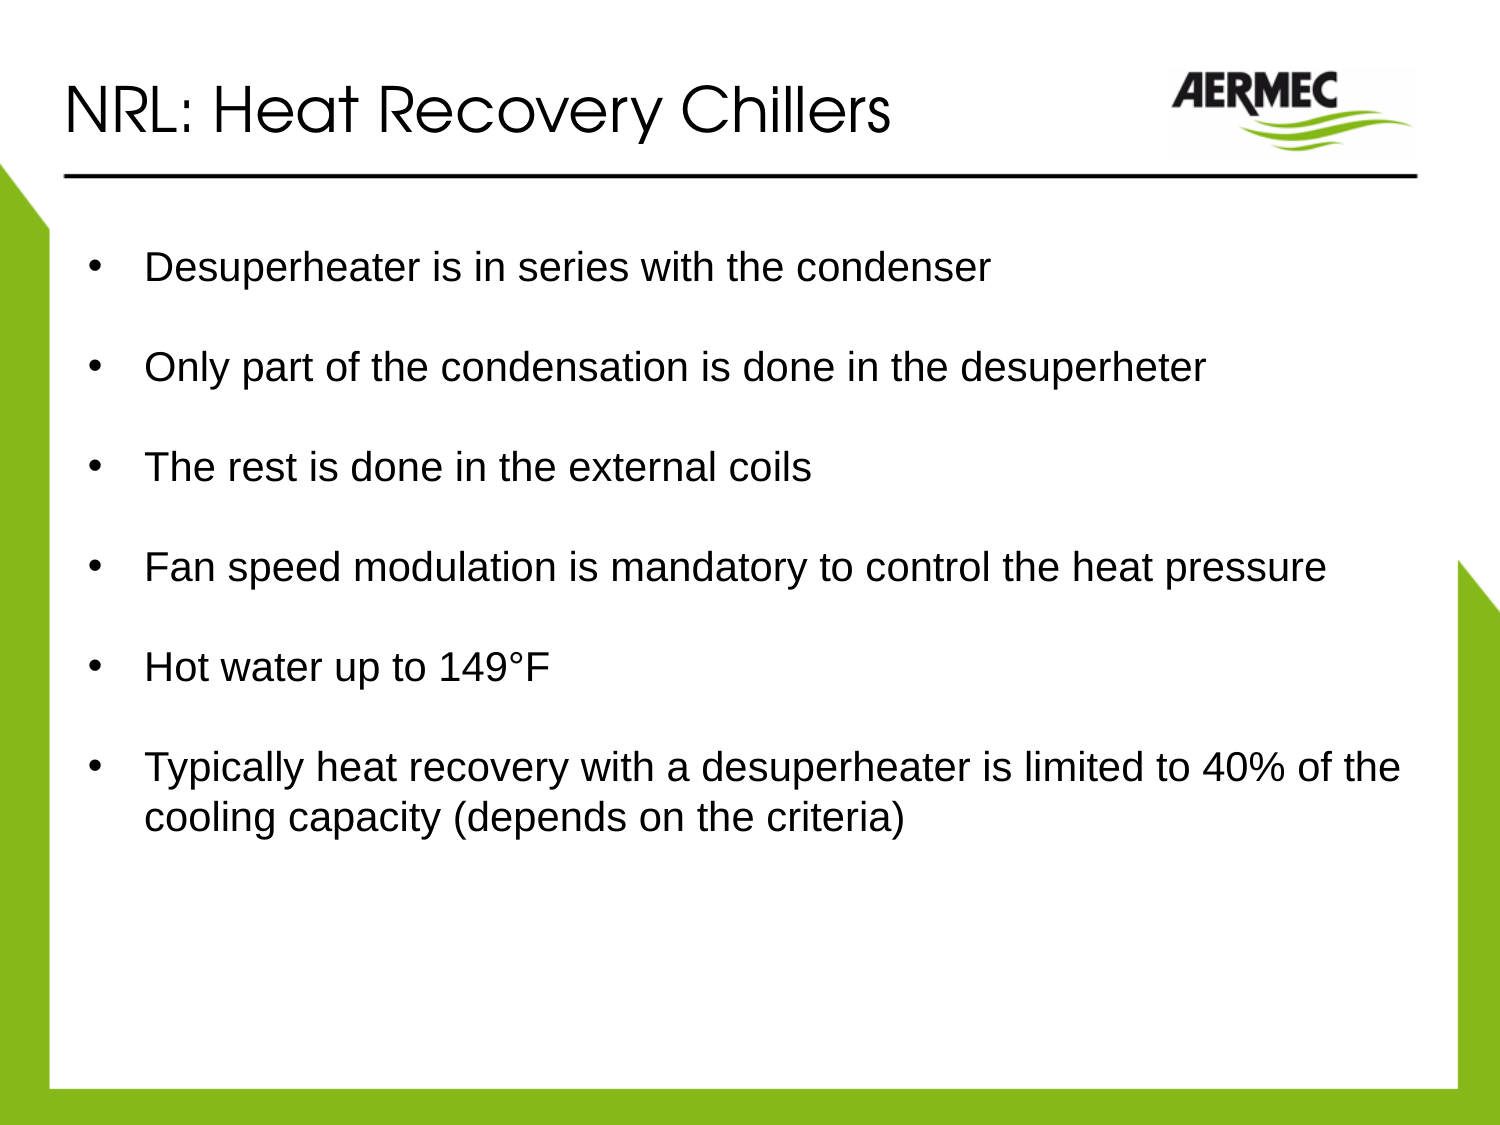

NRL: Heat Recovery Chillers
Desuperheater is in series with the condenser

Only part of the condensation is done in the desuperheter

The rest is done in the external coils

Fan speed modulation is mandatory to control the heat pressure

Hot water up to 149°F

Typically heat recovery with a desuperheater is limited to 40% of the cooling capacity (depends on the criteria)